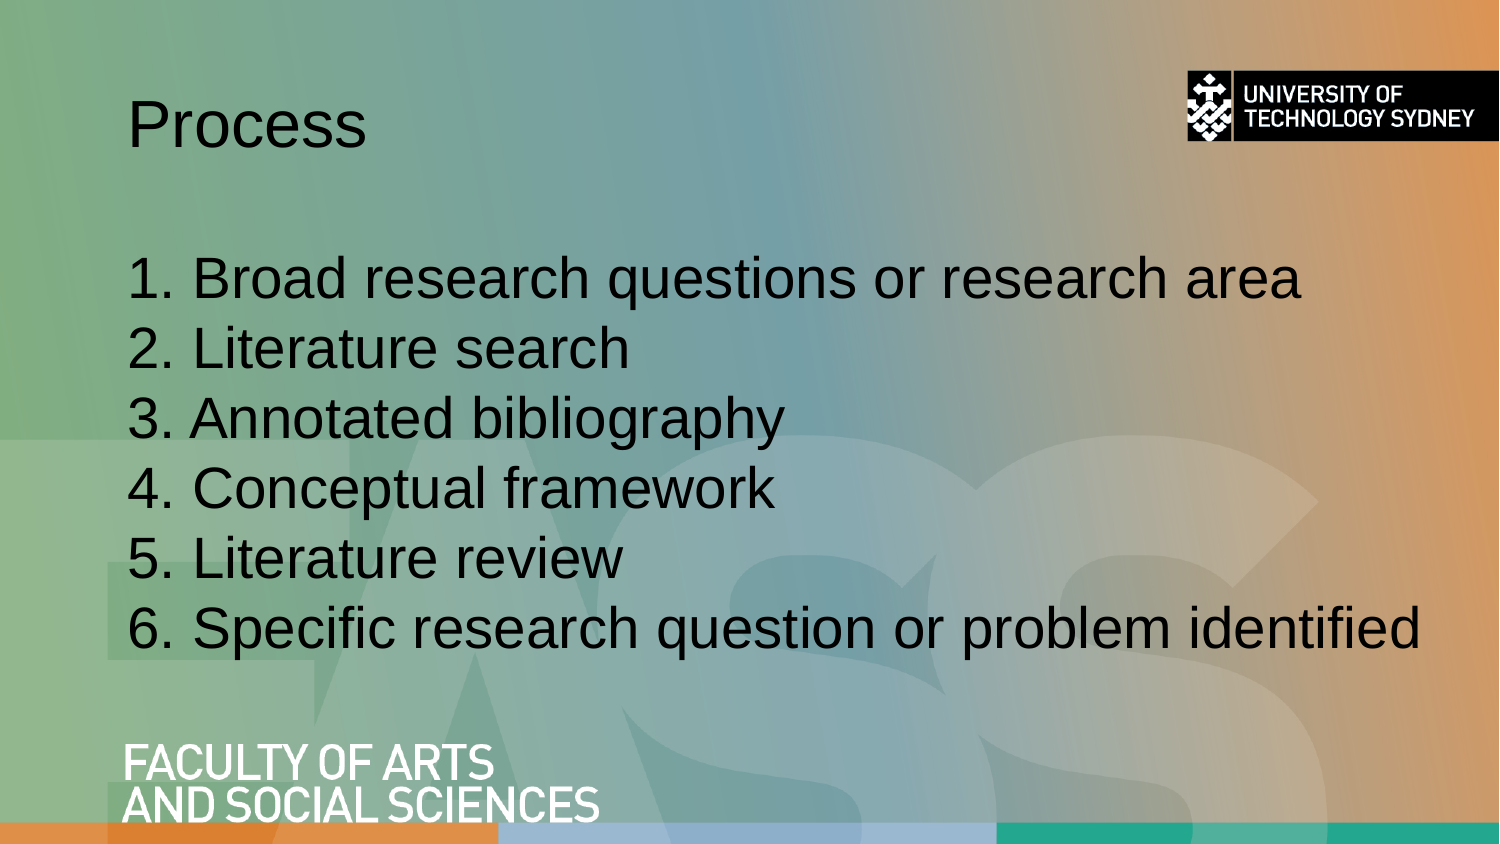

# Process 1. Broad research questions or research area 2. Literature search 3. Annotated bibliography 4. Conceptual framework 5. Literature review 6. Specific research question or problem identified